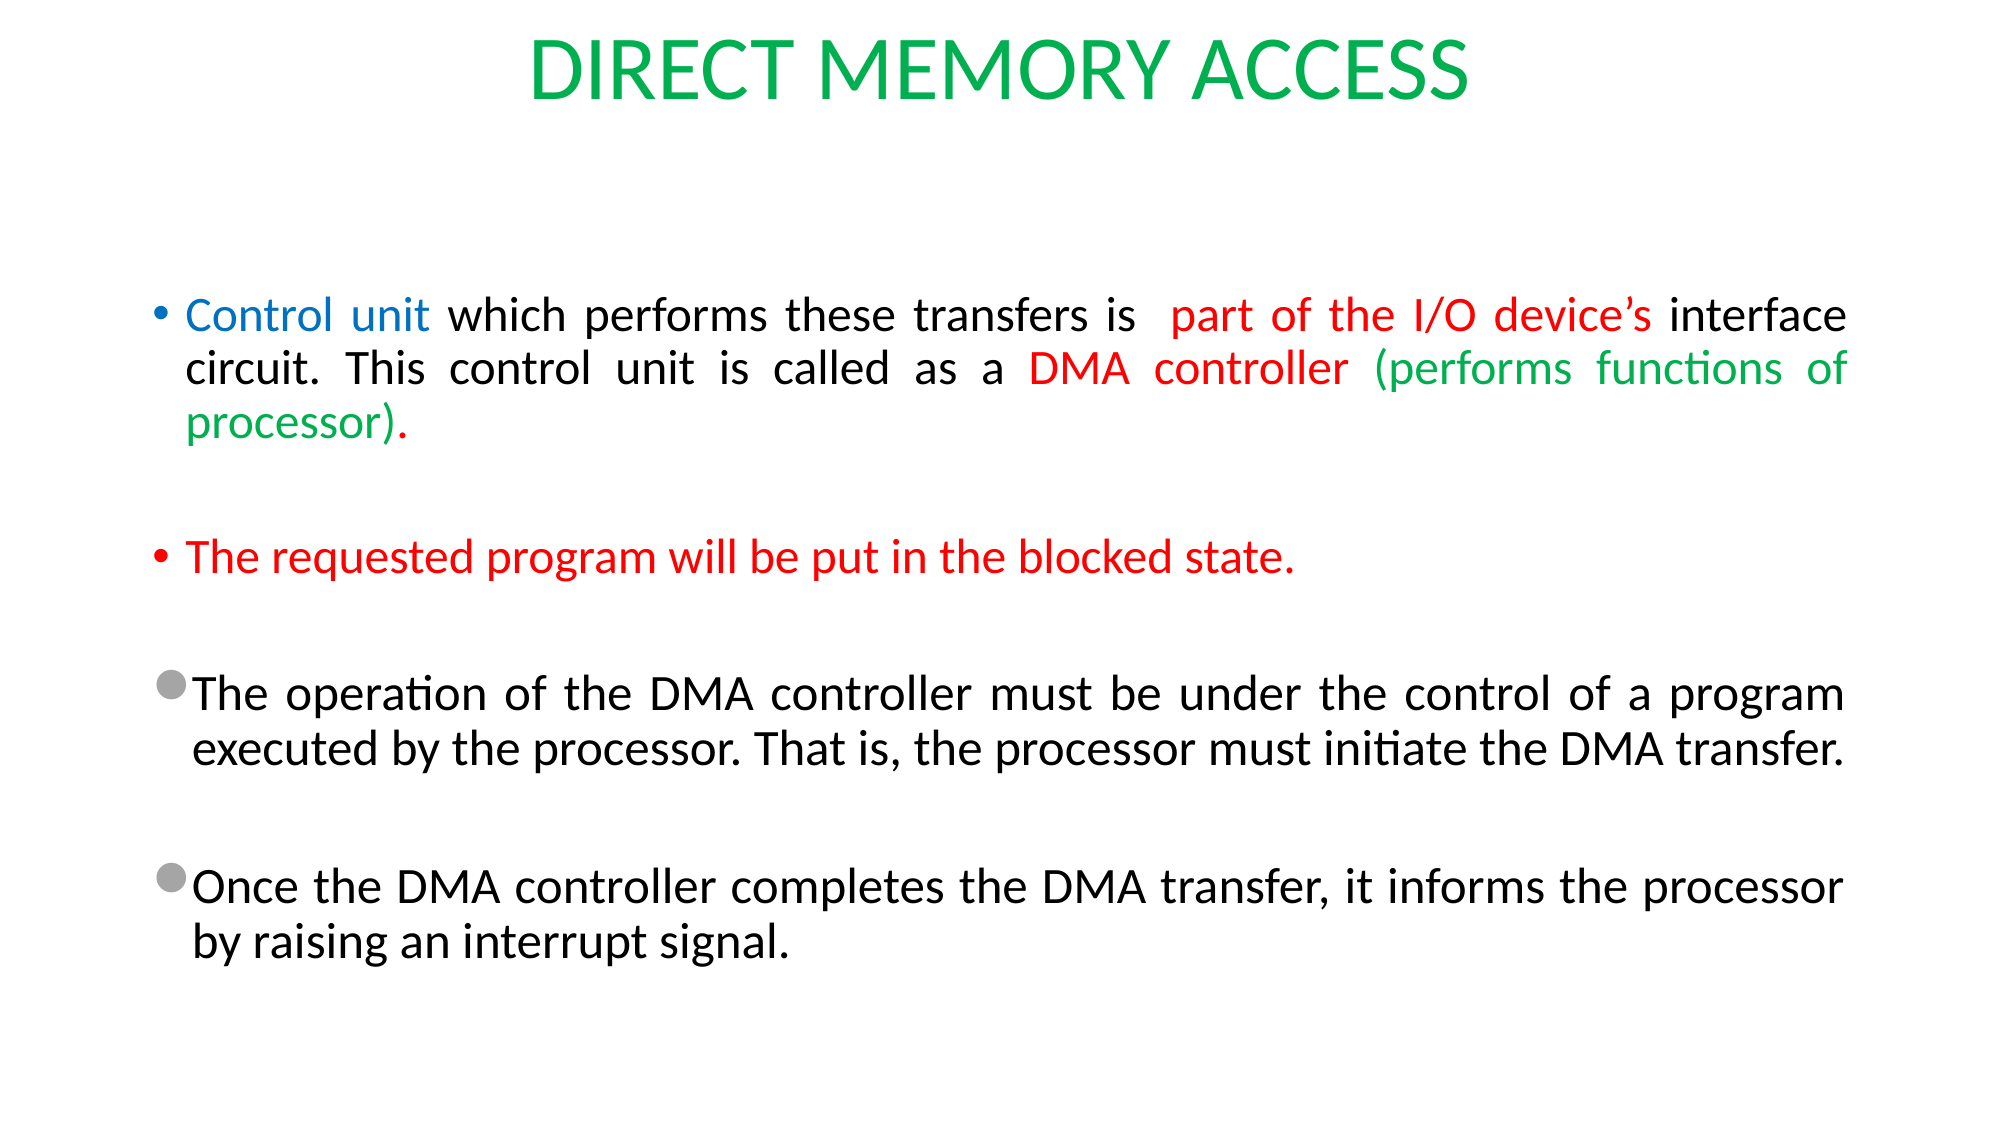

# DIRECT MEMORY ACCESS

Control unit which performs these transfers is  part of the I/O device’s interface circuit. This control unit is called as a DMA controller (performs functions of processor).

The requested program will be put in the blocked state.

The operation of the DMA controller must be under the control of a program executed by the processor. That is, the processor must initiate the DMA transfer.

Once the DMA controller completes the DMA transfer, it informs the processor by raising an interrupt signal.